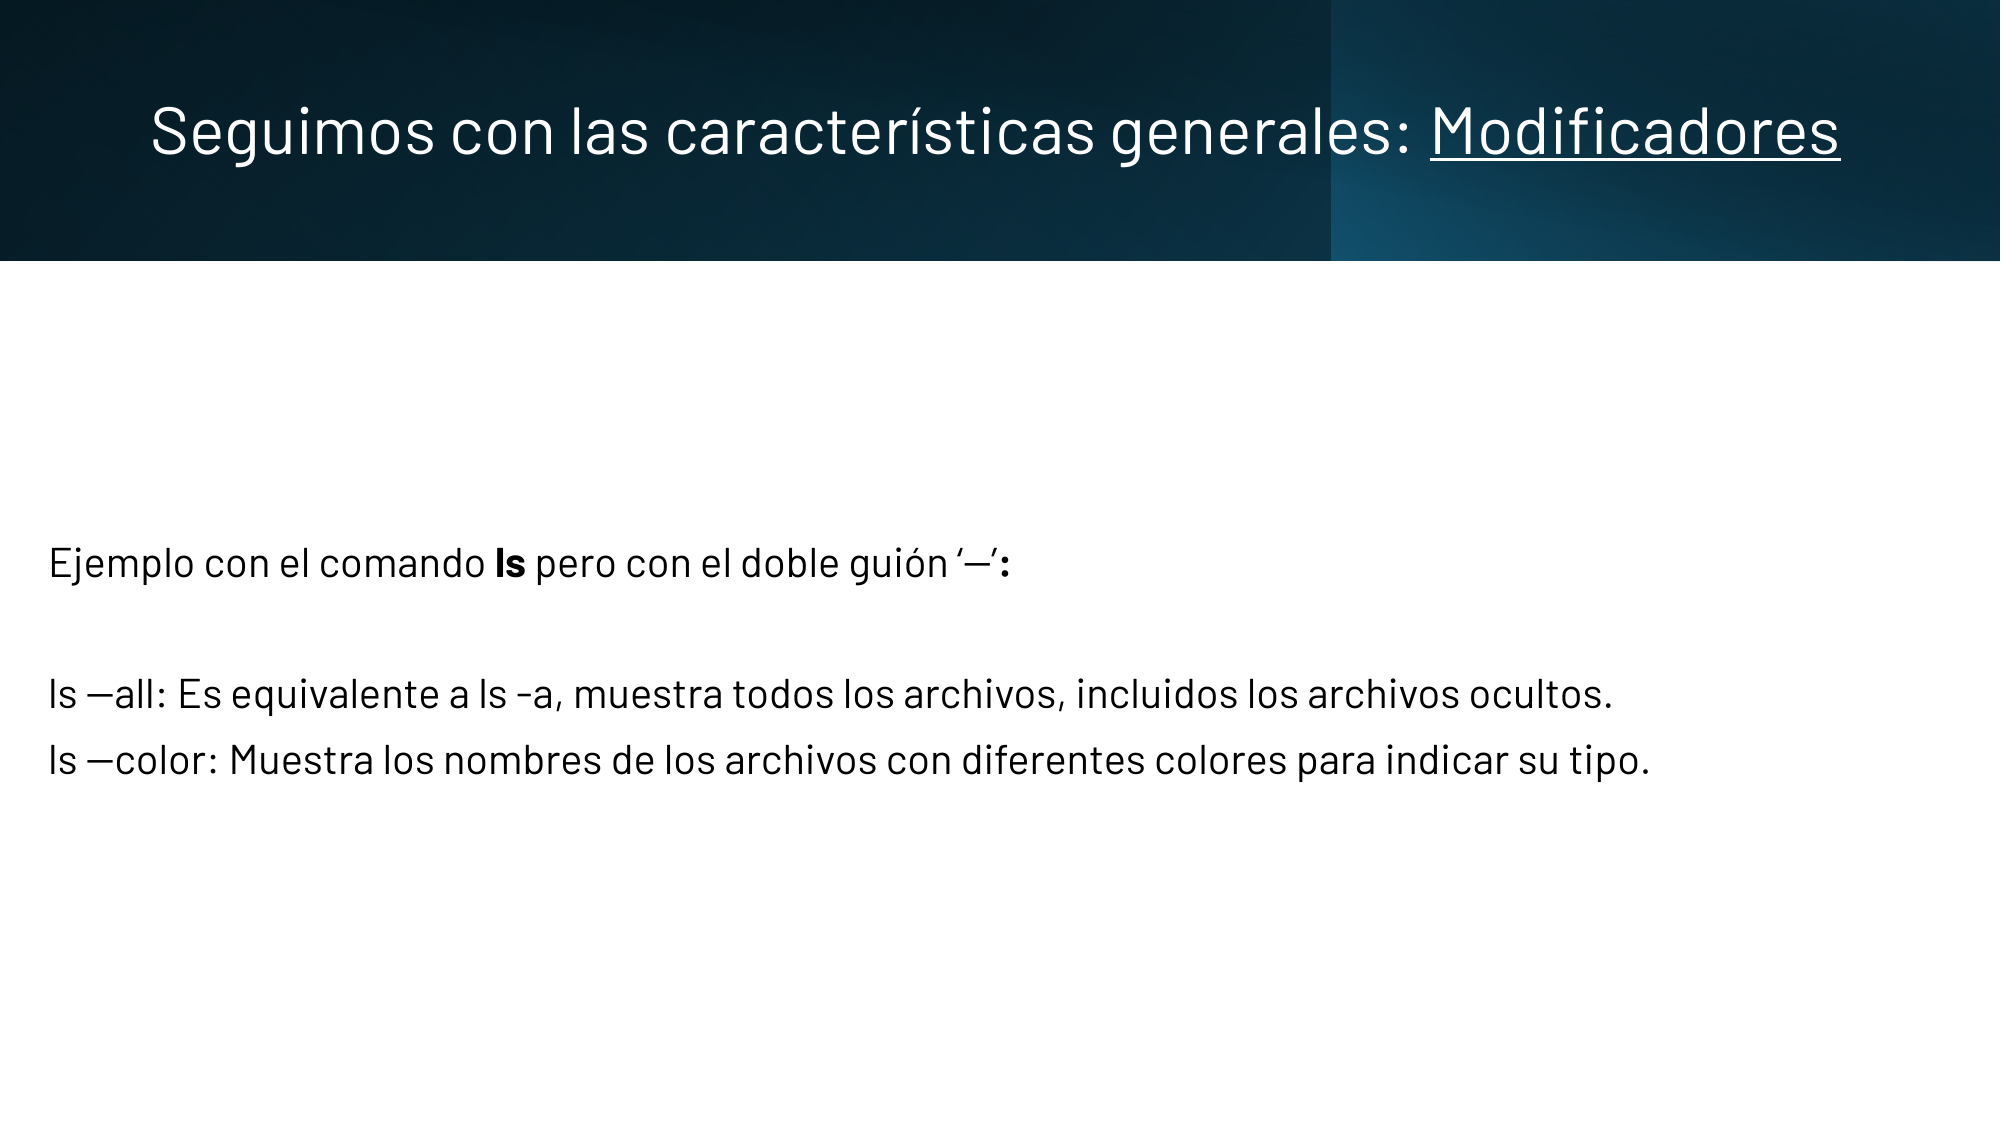

# Seguimos con las características generales: Modificadores
Ejemplo con el comando ls pero con el doble guión ‘--’:

ls --all: Es equivalente a ls -a, muestra todos los archivos, incluidos los archivos ocultos.
ls --color: Muestra los nombres de los archivos con diferentes colores para indicar su tipo.